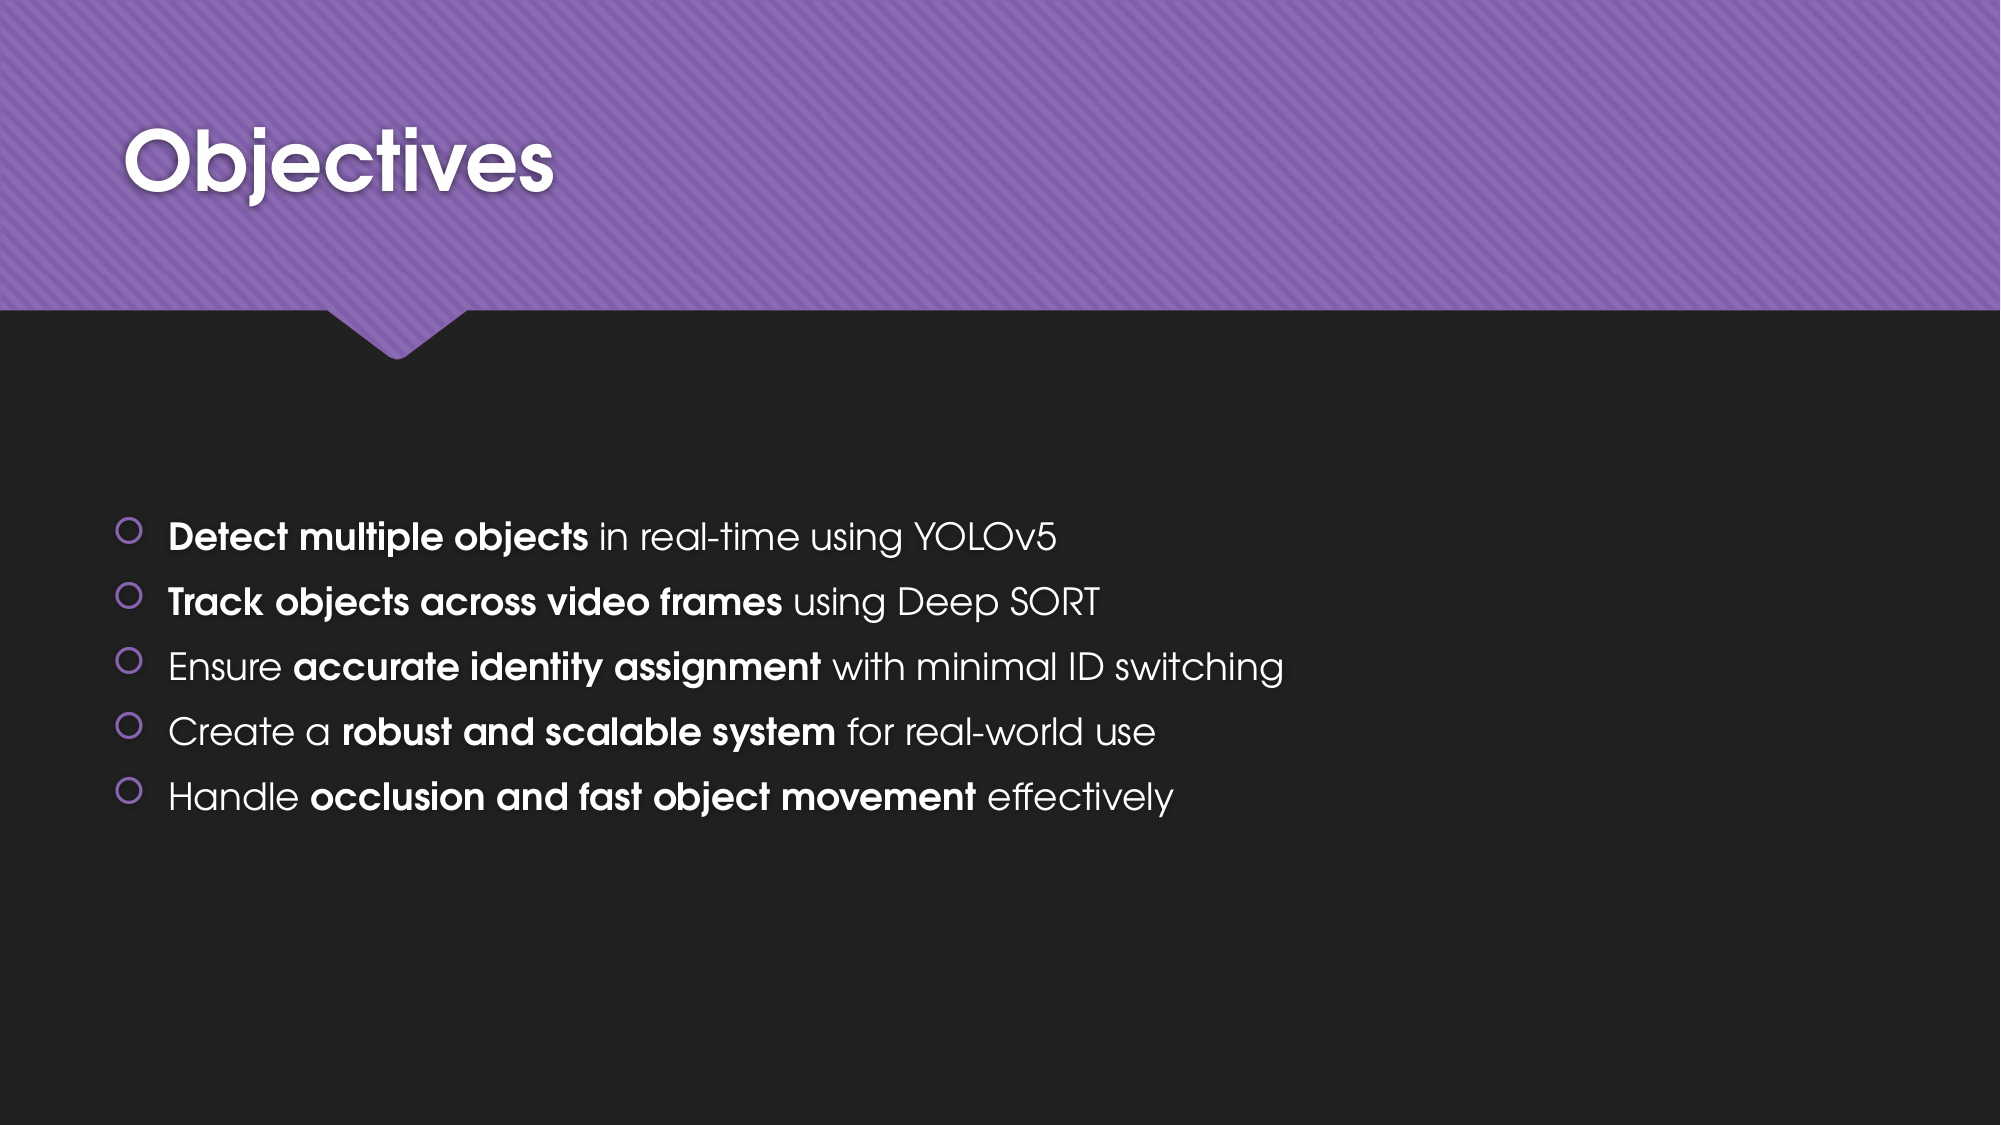

# Objectives
Detect multiple objects in real-time using YOLOv5
Track objects across video frames using Deep SORT
Ensure accurate identity assignment with minimal ID switching
Create a robust and scalable system for real-world use
Handle occlusion and fast object movement effectively